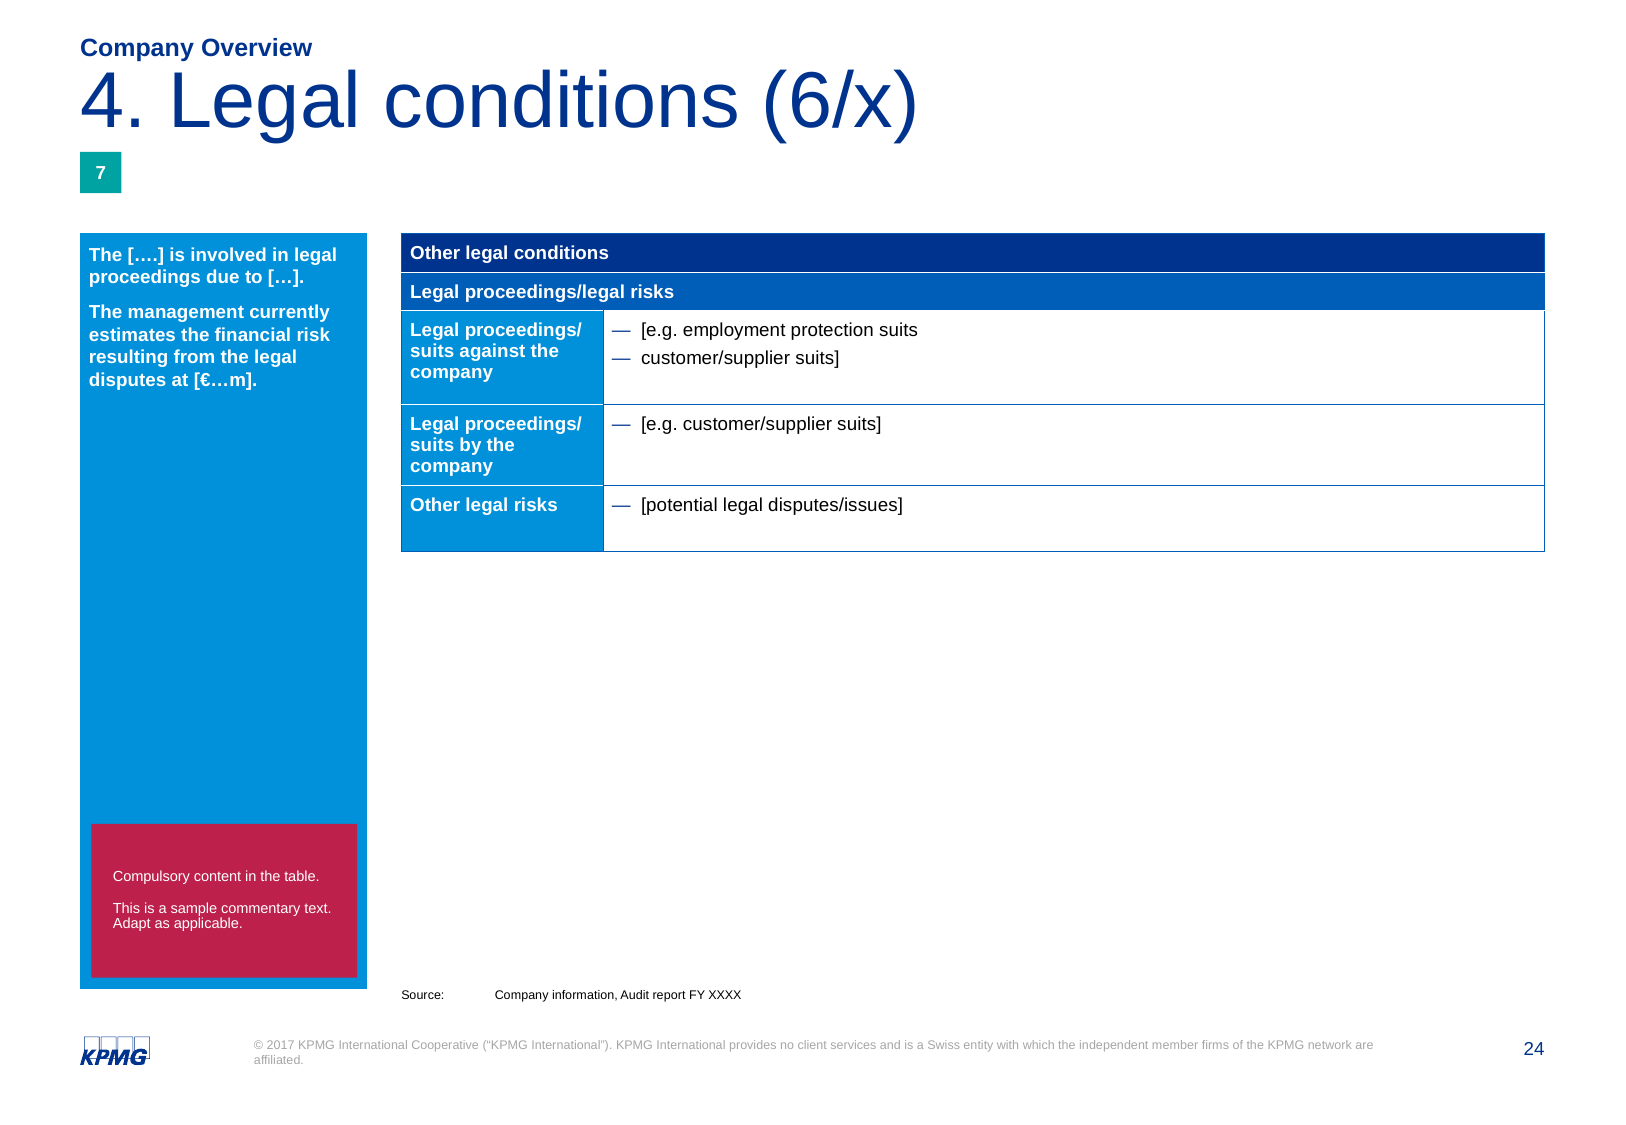

Company Overview
# 4. Legal conditions (6/x)
7
The [….] is involved in legal proceedings due to […].
The management currently estimates the financial risk resulting from the legal disputes at [€…m].

| Other legal conditions |  |
| --- | --- |
| Legal proceedings/legal risks |  |
| Legal proceedings/ suits against the company | [e.g. employment protection suits customer/supplier suits] |
| Legal proceedings/ suits by the company | [e.g. customer/supplier suits] |
| Other legal risks | [potential legal disputes/issues] |
Compulsory content in the table.

This is a sample commentary text.
Adapt as applicable.
Source: 	Company information, Audit report FY XXXX